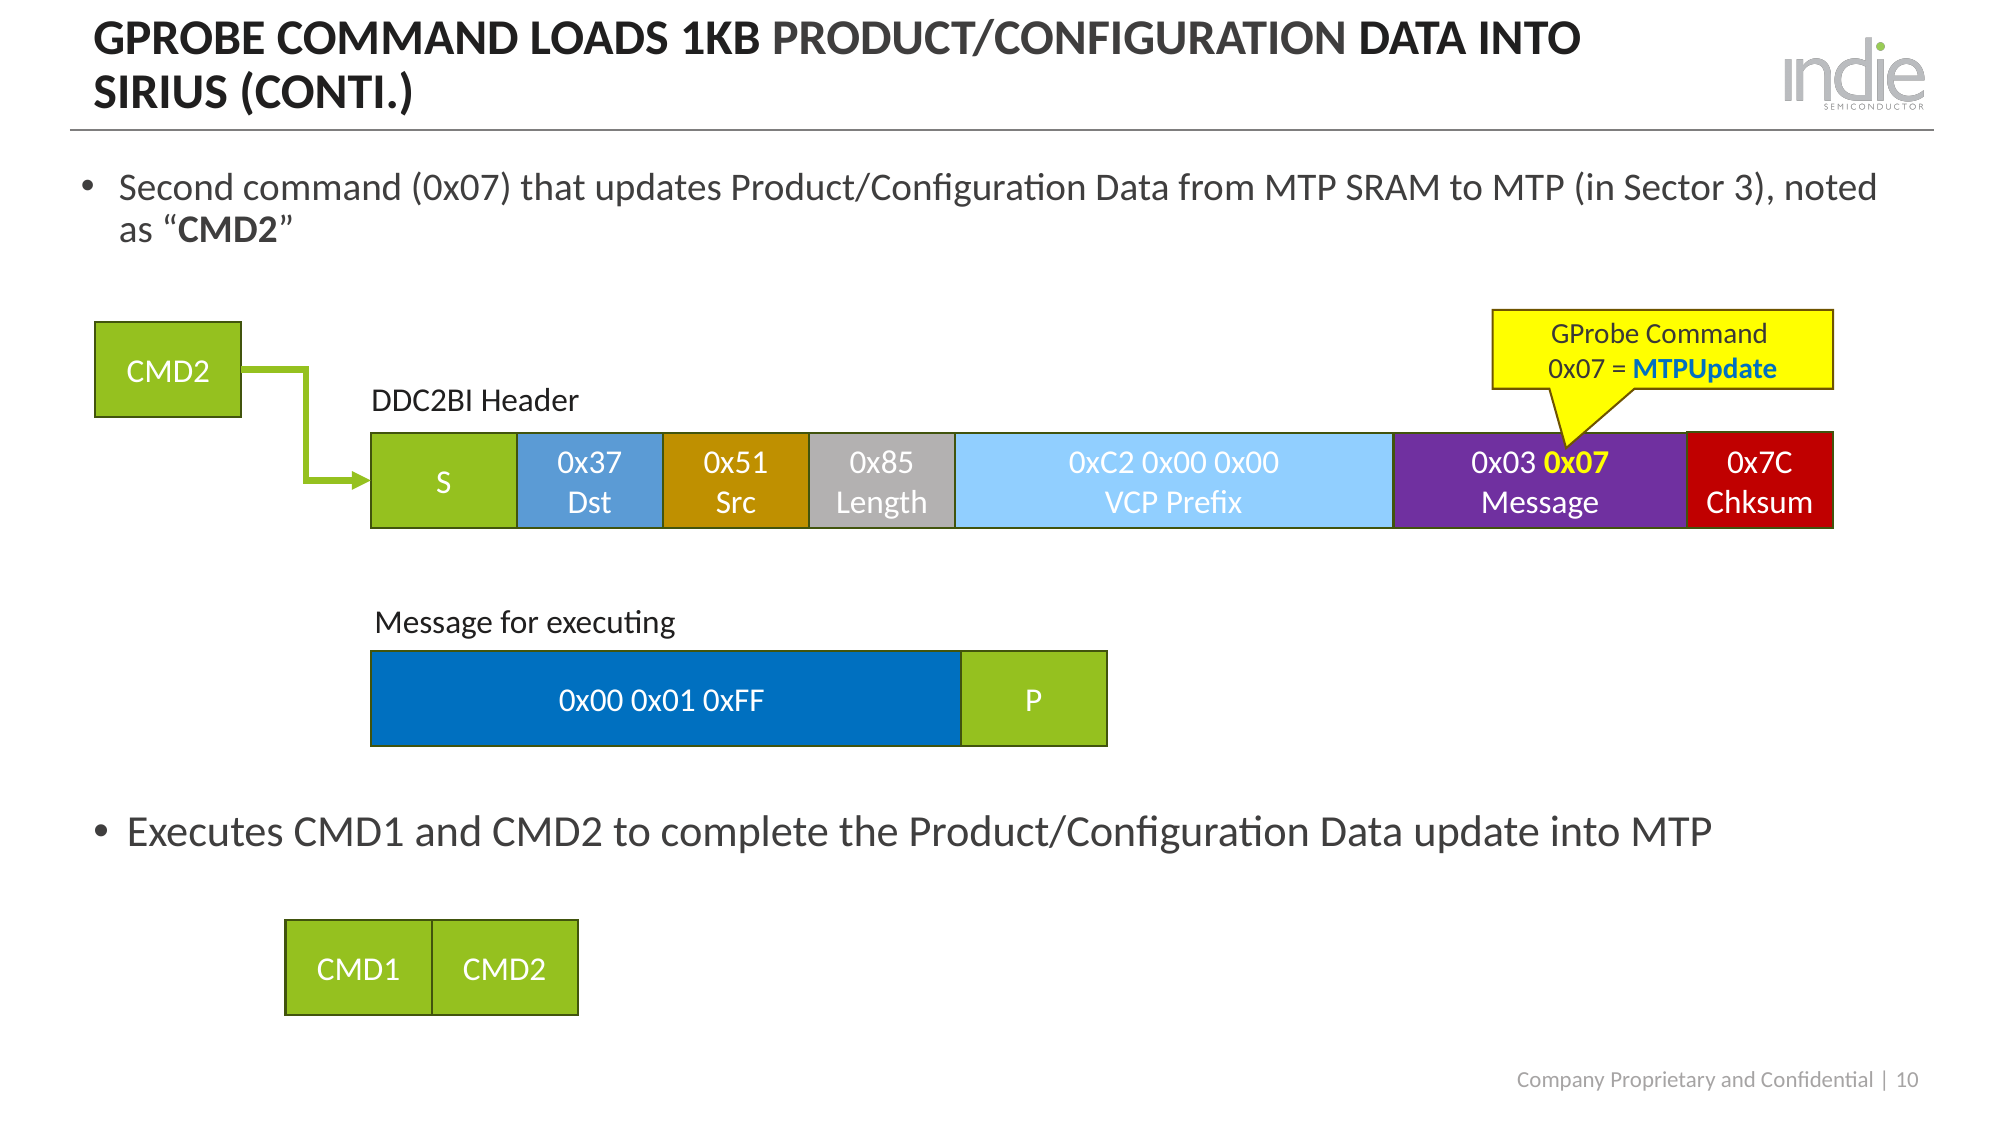

# Gprobe command loads 1KB Product/Configuration DATA into Sirius (conti.)
Second command (0x07) that updates Product/Configuration Data from MTP SRAM to MTP (in Sector 3), noted as “CMD2”
GProbe Command
0x07 = MTPUpdate
CMD2
DDC2BI Header
0x7C
Chksum
0xC2 0x00 0x00
VCP Prefix
0x03 0x07
Message
0x85
Length
0x51
Src
0x37
Dst
S
Message for executing
0x00 0x01 0xFF
P
Executes CMD1 and CMD2 to complete the Product/Configuration Data update into MTP
CMD1
CMD2